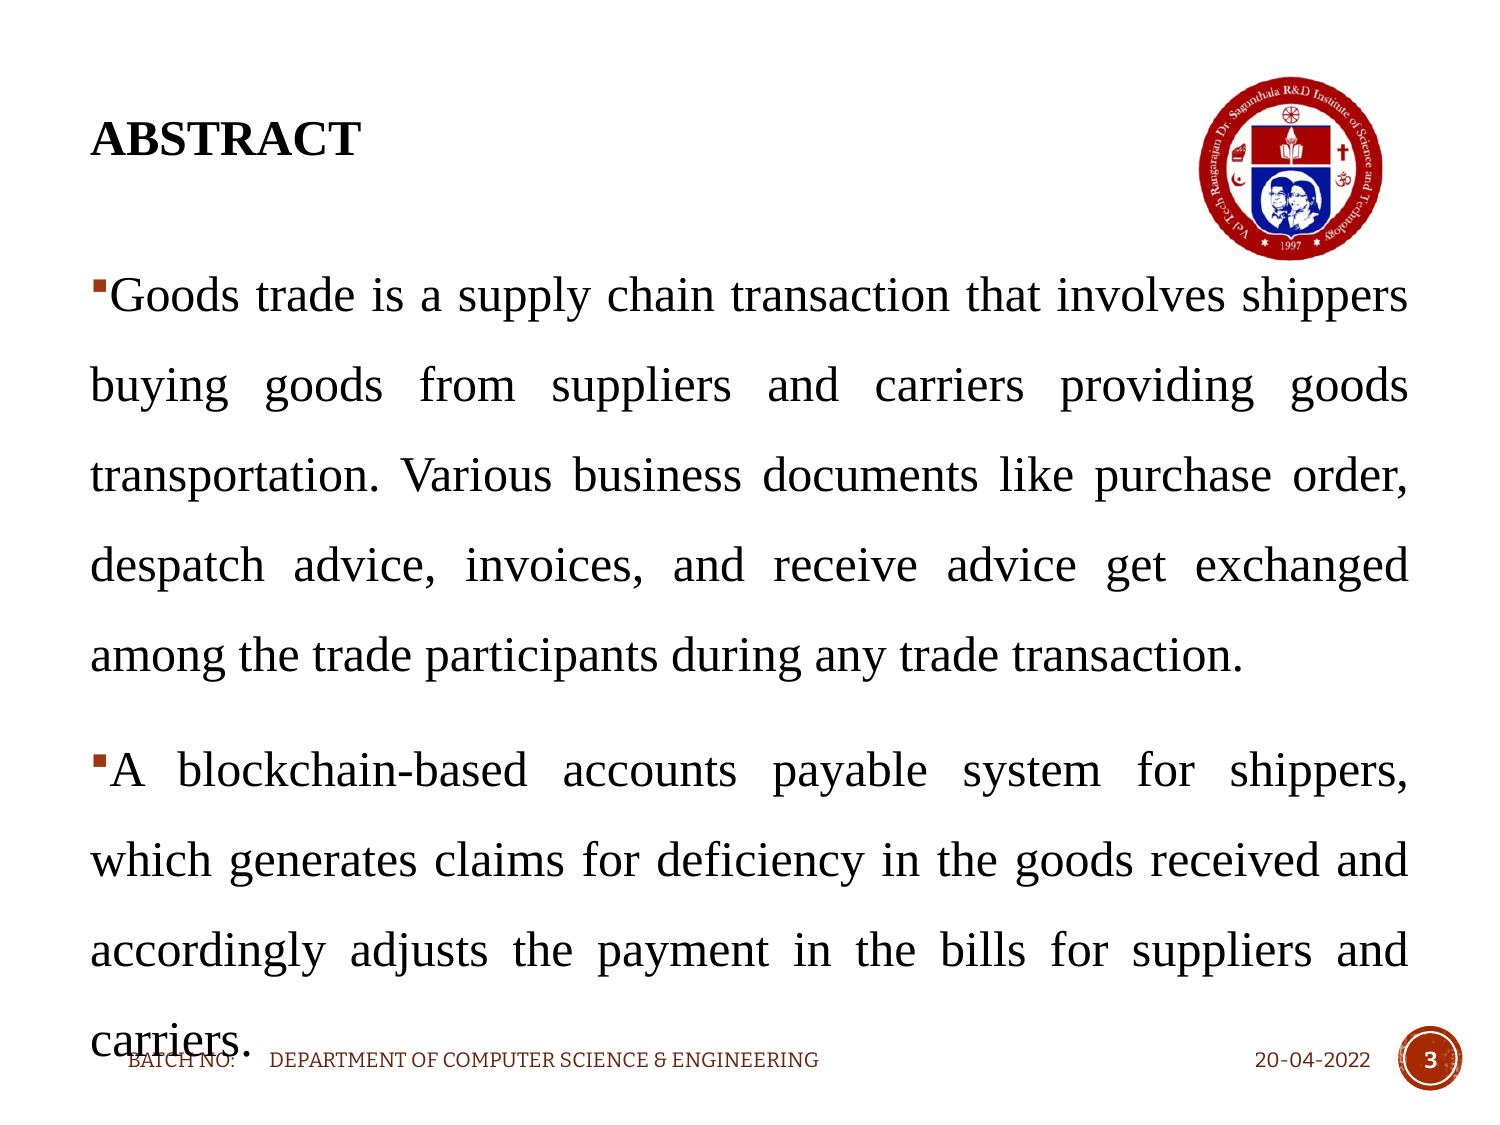

# ABSTRACT
Goods trade is a supply chain transaction that involves shippers buying goods from suppliers and carriers providing goods transportation. Various business documents like purchase order, despatch advice, invoices, and receive advice get exchanged among the trade participants during any trade transaction.
A blockchain-based accounts payable system for shippers, which generates claims for deficiency in the goods received and accordingly adjusts the payment in the bills for suppliers and carriers.
BATCH NO:        DEPARTMENT OF COMPUTER SCIENCE & ENGINEERING
20-04-2022
3